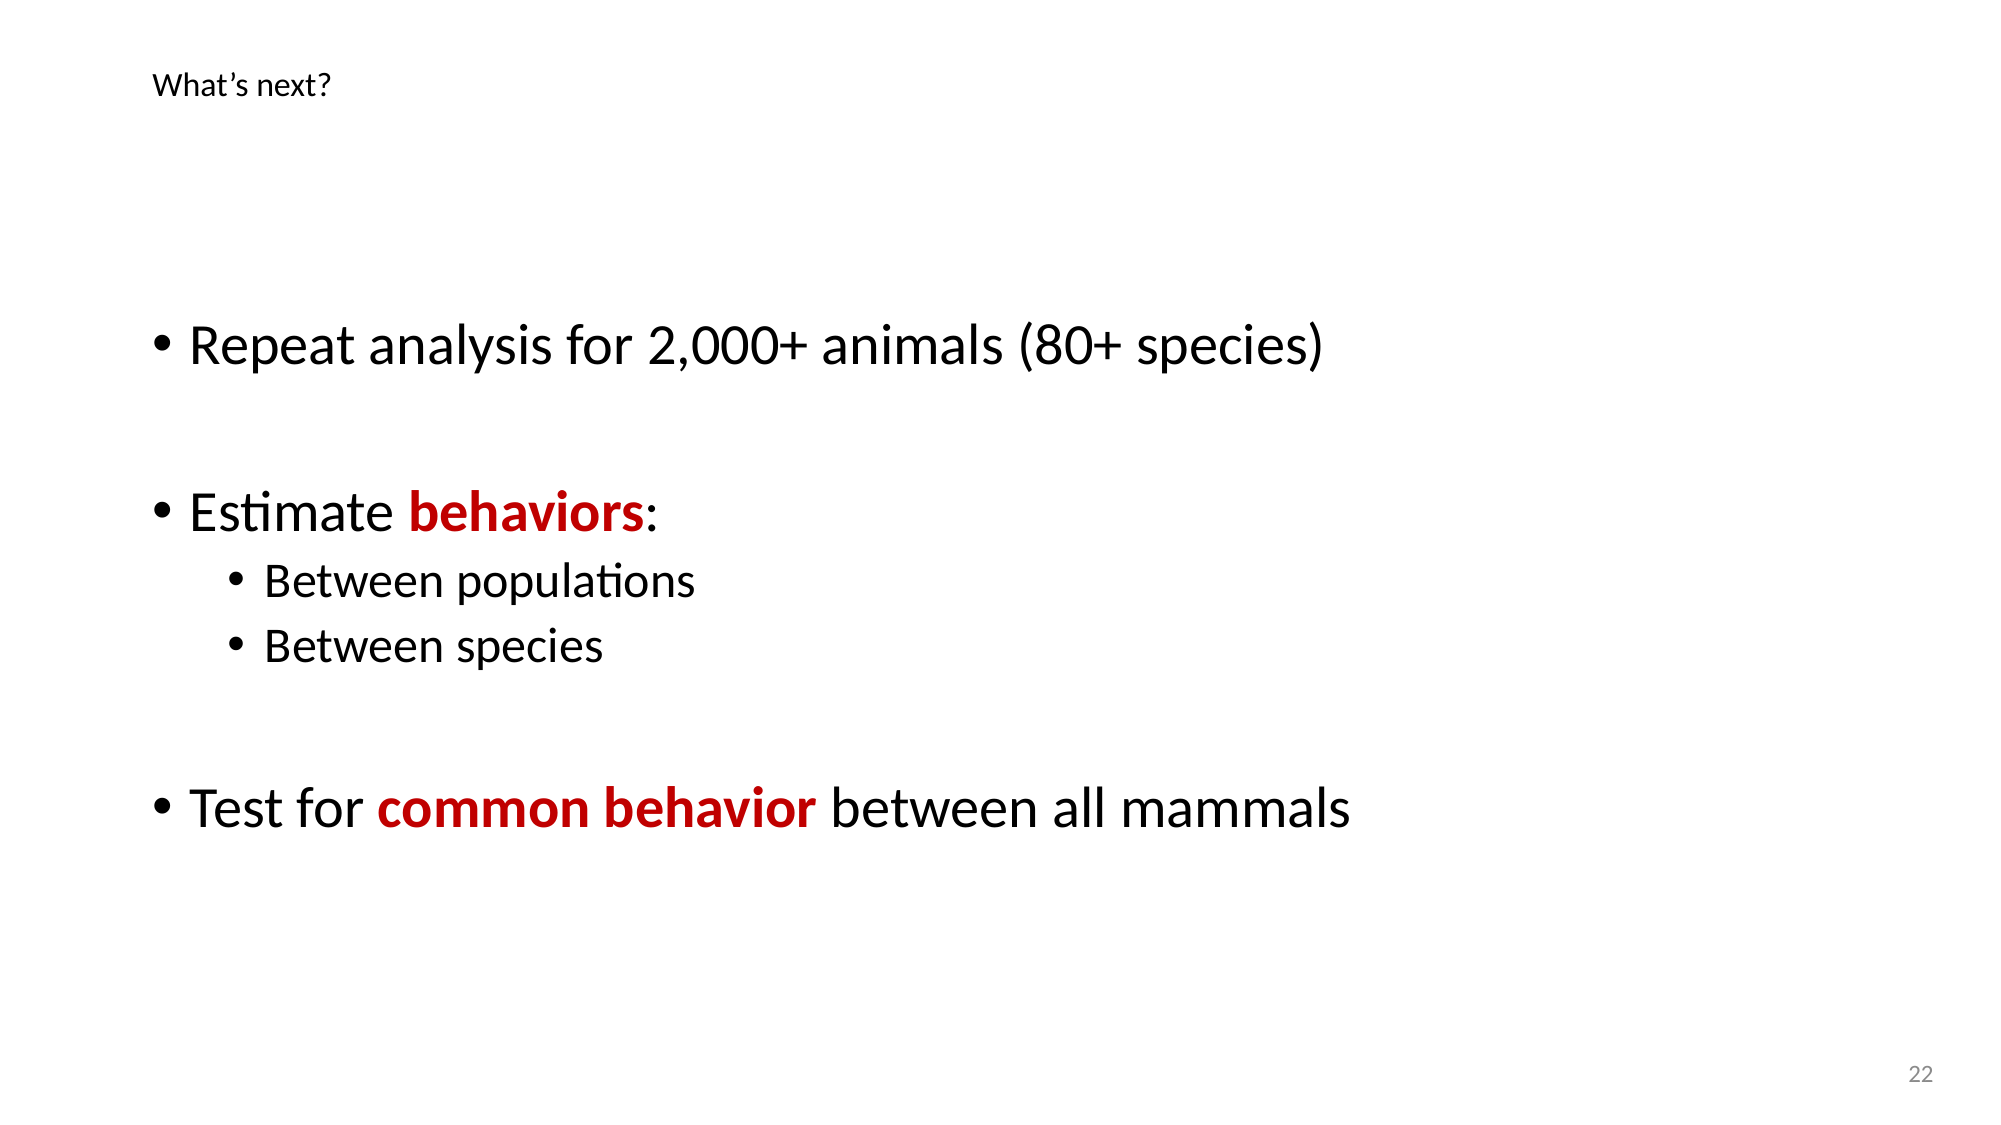

# What’s next?
Repeat analysis for 2,000+ animals (80+ species)

Estimate behaviors:
Between populations
Between species

Test for common behavior between all mammals
22